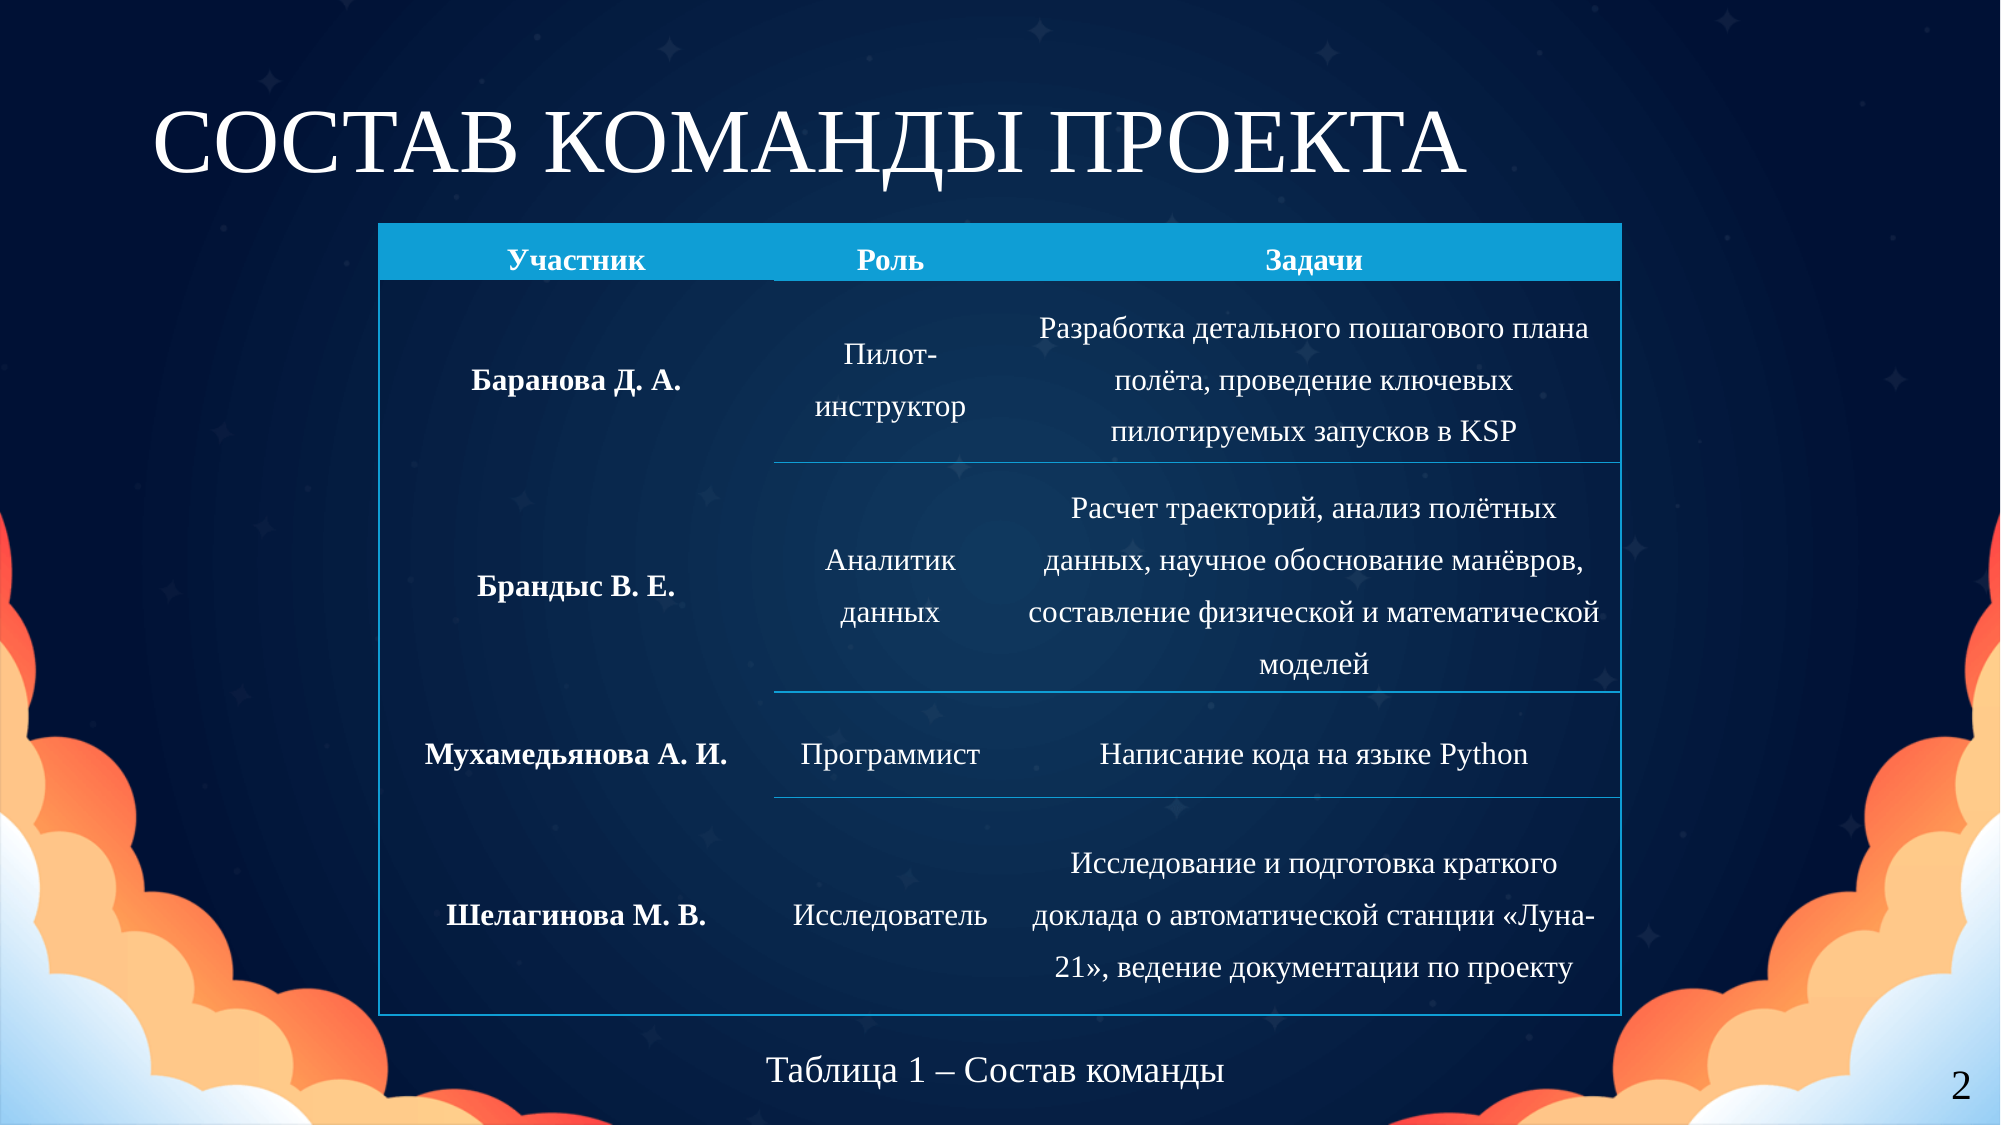

# СОСТАВ КОМАНДЫ ПРОЕКТА
| Участник | Роль | Задачи |
| --- | --- | --- |
| Баранова Д. А. | Пилот-инструктор | Разработка детального пошагового плана полёта, проведение ключевых пилотируемых запусков в KSP |
| Брандыс В. Е. | Аналитик данных | Расчет траекторий, анализ полётных данных, научное обоснование манёвров, составление физической и математической моделей |
| Мухамедьянова А. И. | Программист | Написание кода на языке Python |
| Шелагинова М. В. | Исследователь | Исследование и подготовка краткого доклада о автоматической станции «Луна-21», ведение документации по проекту |
Таблица 1 – Состав команды

2